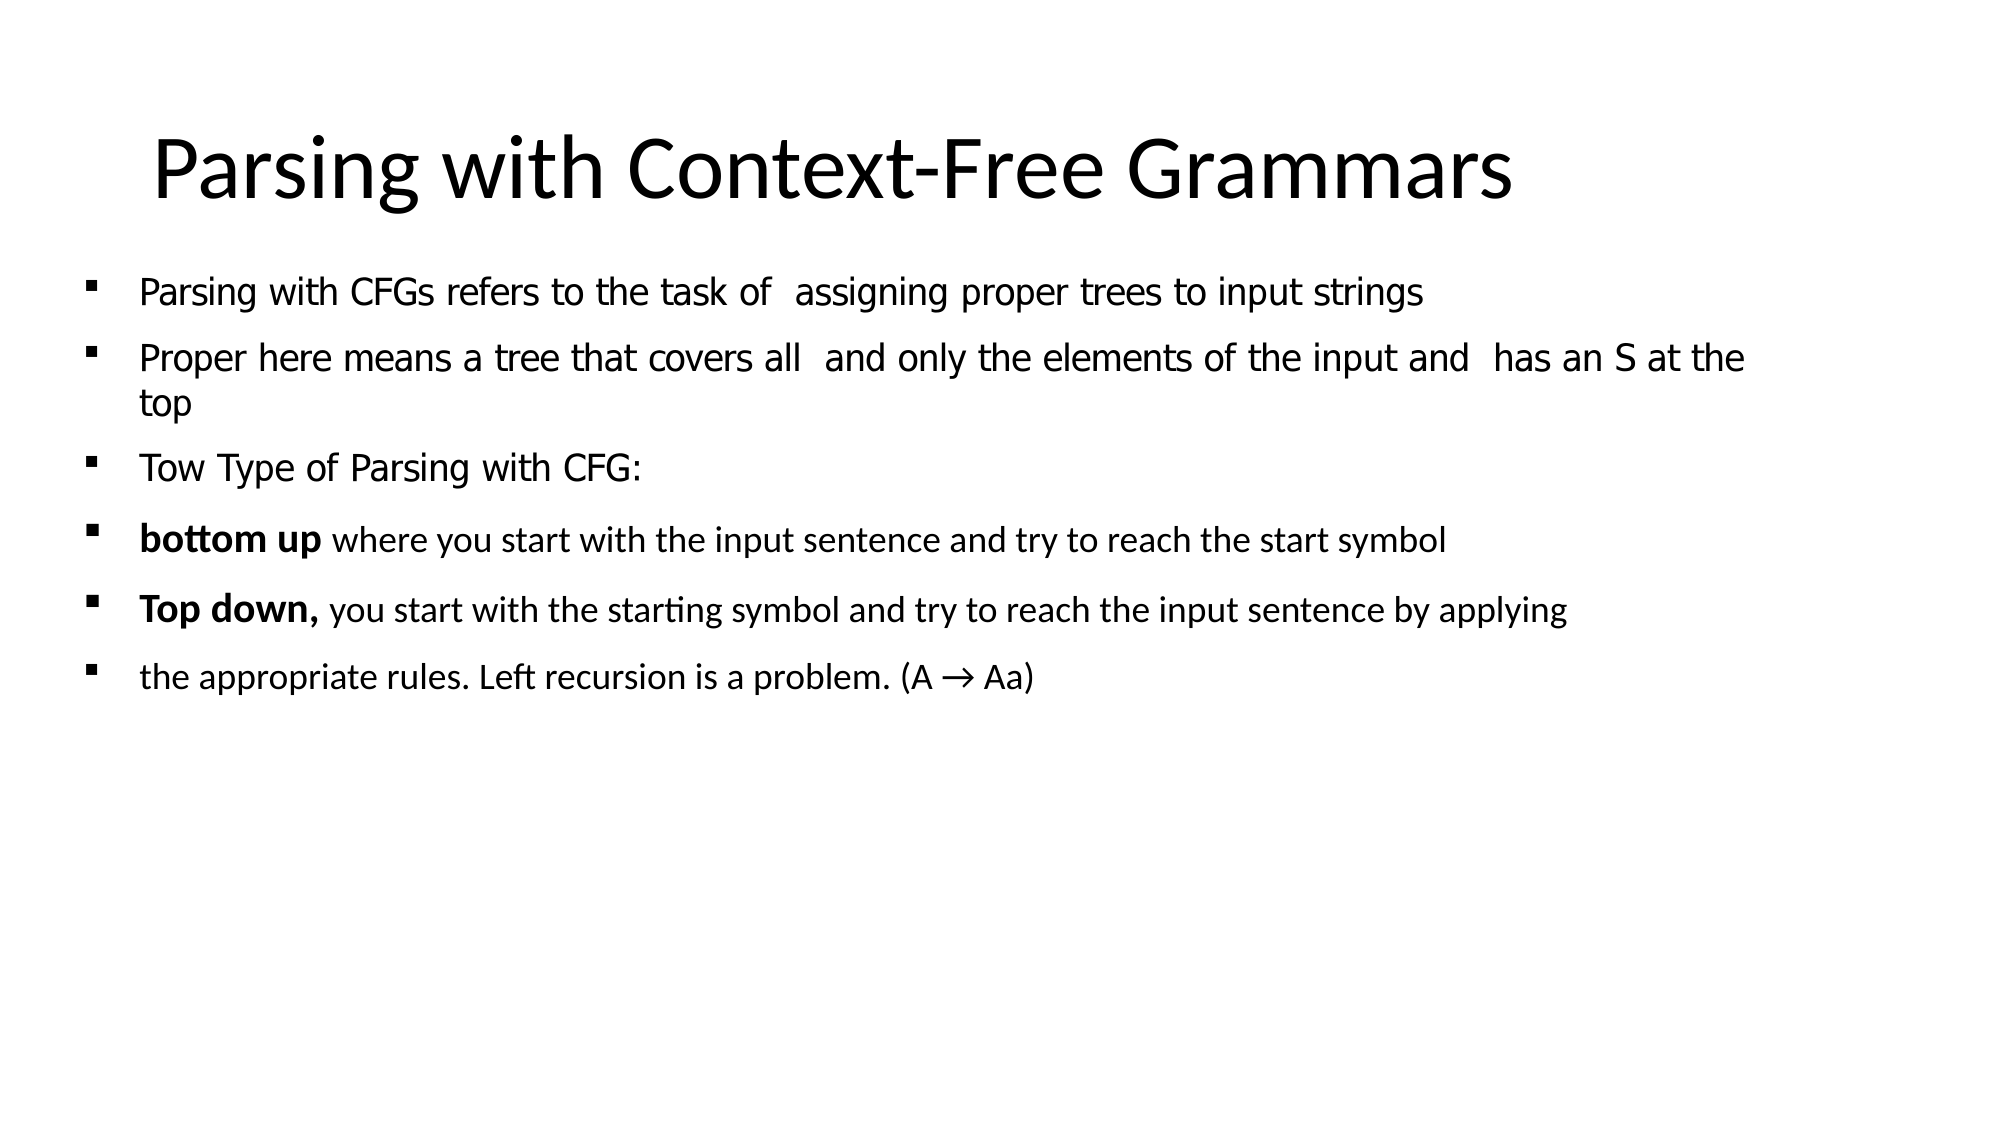

# Parsing with Context-Free Grammars
Parsing with CFGs refers to the task of  assigning proper trees to input strings
Proper here means a tree that covers all  and only the elements of the input and  has an S at the top
Tow Type of Parsing with CFG:
bottom up where you start with the input sentence and try to reach the start symbol
Top down, you start with the starting symbol and try to reach the input sentence by applying
the appropriate rules. Left recursion is a problem. (A → Aa)